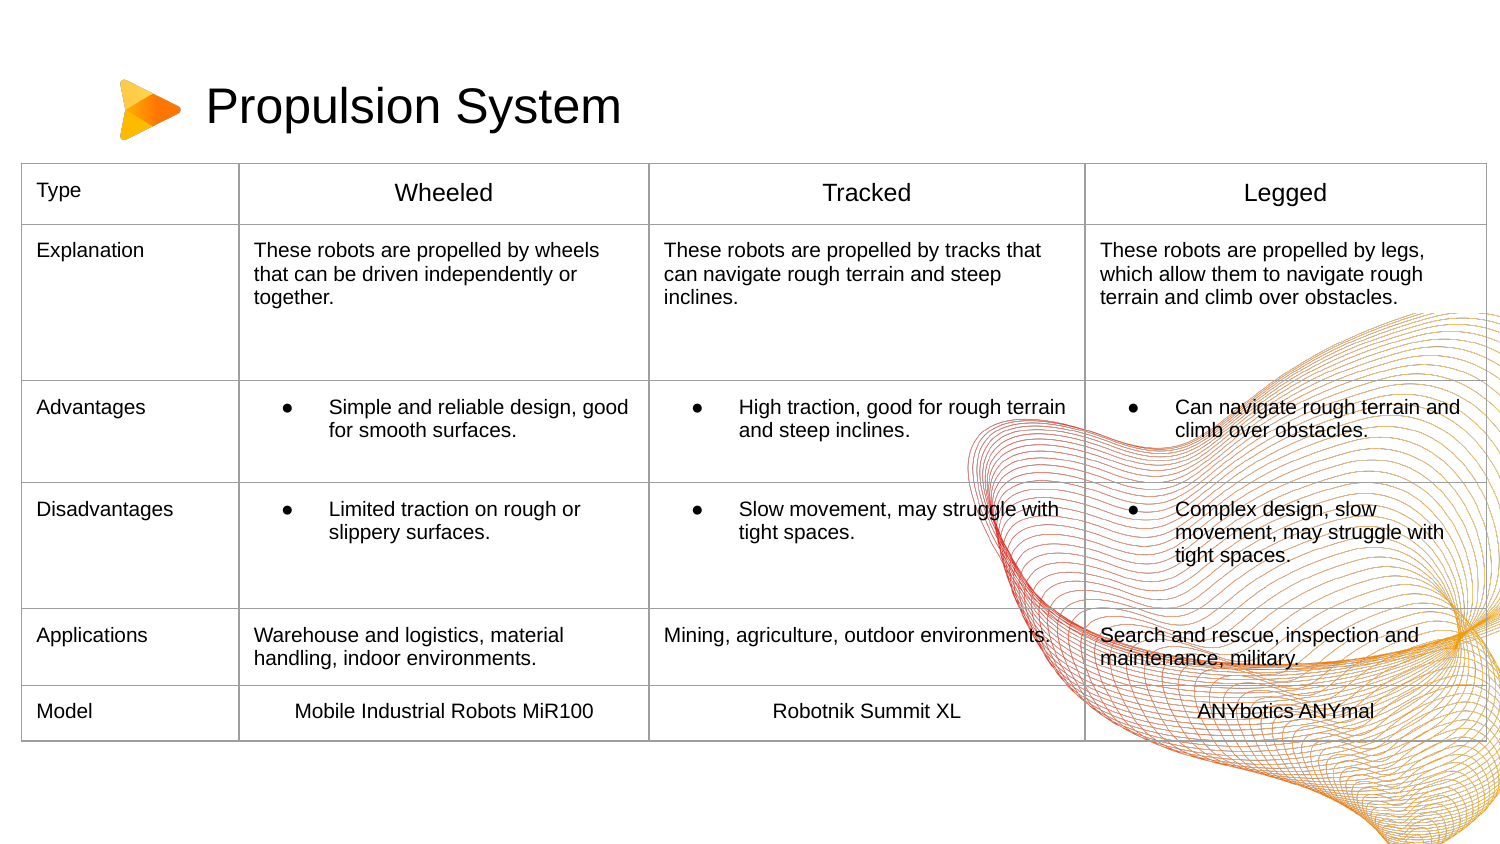

# Propulsion System
| Type | Wheeled | Tracked | Legged |
| --- | --- | --- | --- |
| Explanation | These robots are propelled by wheels that can be driven independently or together. | These robots are propelled by tracks that can navigate rough terrain and steep inclines. | These robots are propelled by legs, which allow them to navigate rough terrain and climb over obstacles. |
| Advantages | Simple and reliable design, good for smooth surfaces. | High traction, good for rough terrain and steep inclines. | Can navigate rough terrain and climb over obstacles. |
| Disadvantages | Limited traction on rough or slippery surfaces. | Slow movement, may struggle with tight spaces. | Complex design, slow movement, may struggle with tight spaces. |
| Applications | Warehouse and logistics, material handling, indoor environments. | Mining, agriculture, outdoor environments. | Search and rescue, inspection and maintenance, military. |
| Model | Mobile Industrial Robots MiR100 | Robotnik Summit XL | ANYbotics ANYmal |